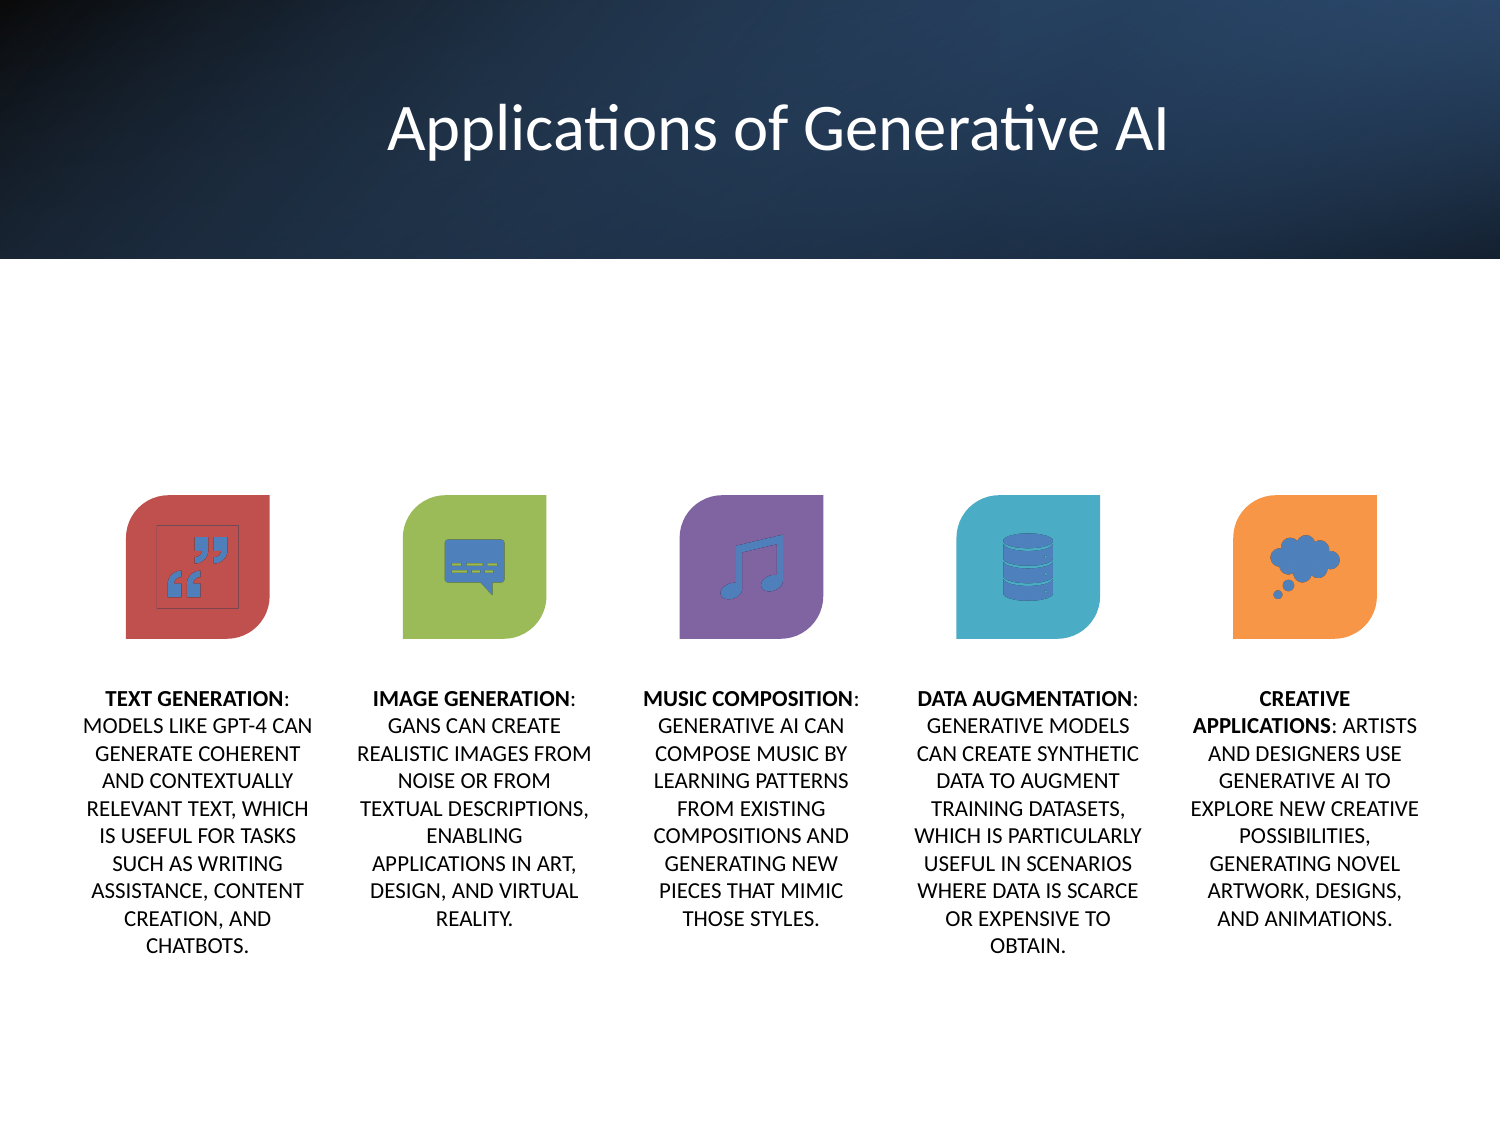

# Applications of Generative AI
Text Generation: Models like GPT-4 can generate coherent and contextually relevant text, which is useful for tasks such as writing assistance, content creation, and chatbots.
Image Generation: GANs can create realistic images from noise or from textual descriptions, enabling applications in art, design, and virtual reality.
Music Composition: Generative AI can compose music by learning patterns from existing compositions and generating new pieces that mimic those styles.
Data Augmentation: Generative models can create synthetic data to augment training datasets, which is particularly useful in scenarios where data is scarce or expensive to obtain.
Creative Applications: Artists and designers use generative AI to explore new creative possibilities, generating novel artwork, designs, and animations.